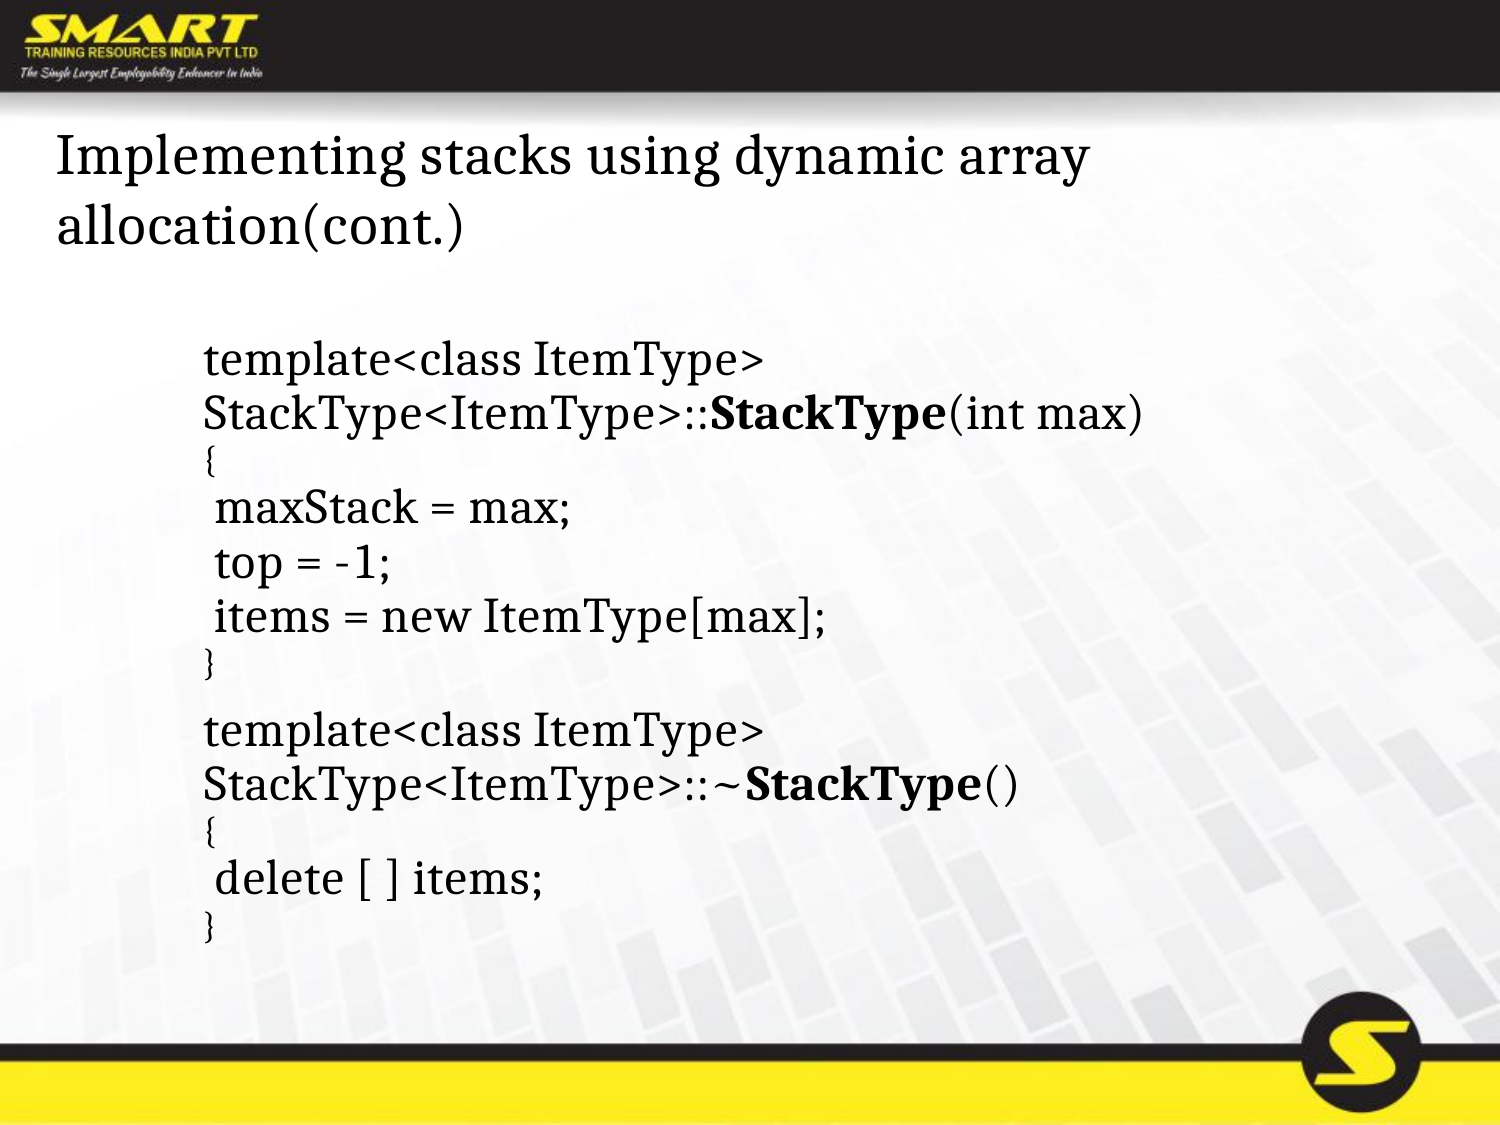

# Implementing stacks using dynamic array allocation(cont.)
template<class ItemType>
StackType<ItemType>::StackType(int max)
{
 maxStack = max;
 top = -1;
 items = new ItemType[max];
}

template<class ItemType>
StackType<ItemType>::~StackType()
{
 delete [ ] items;
}